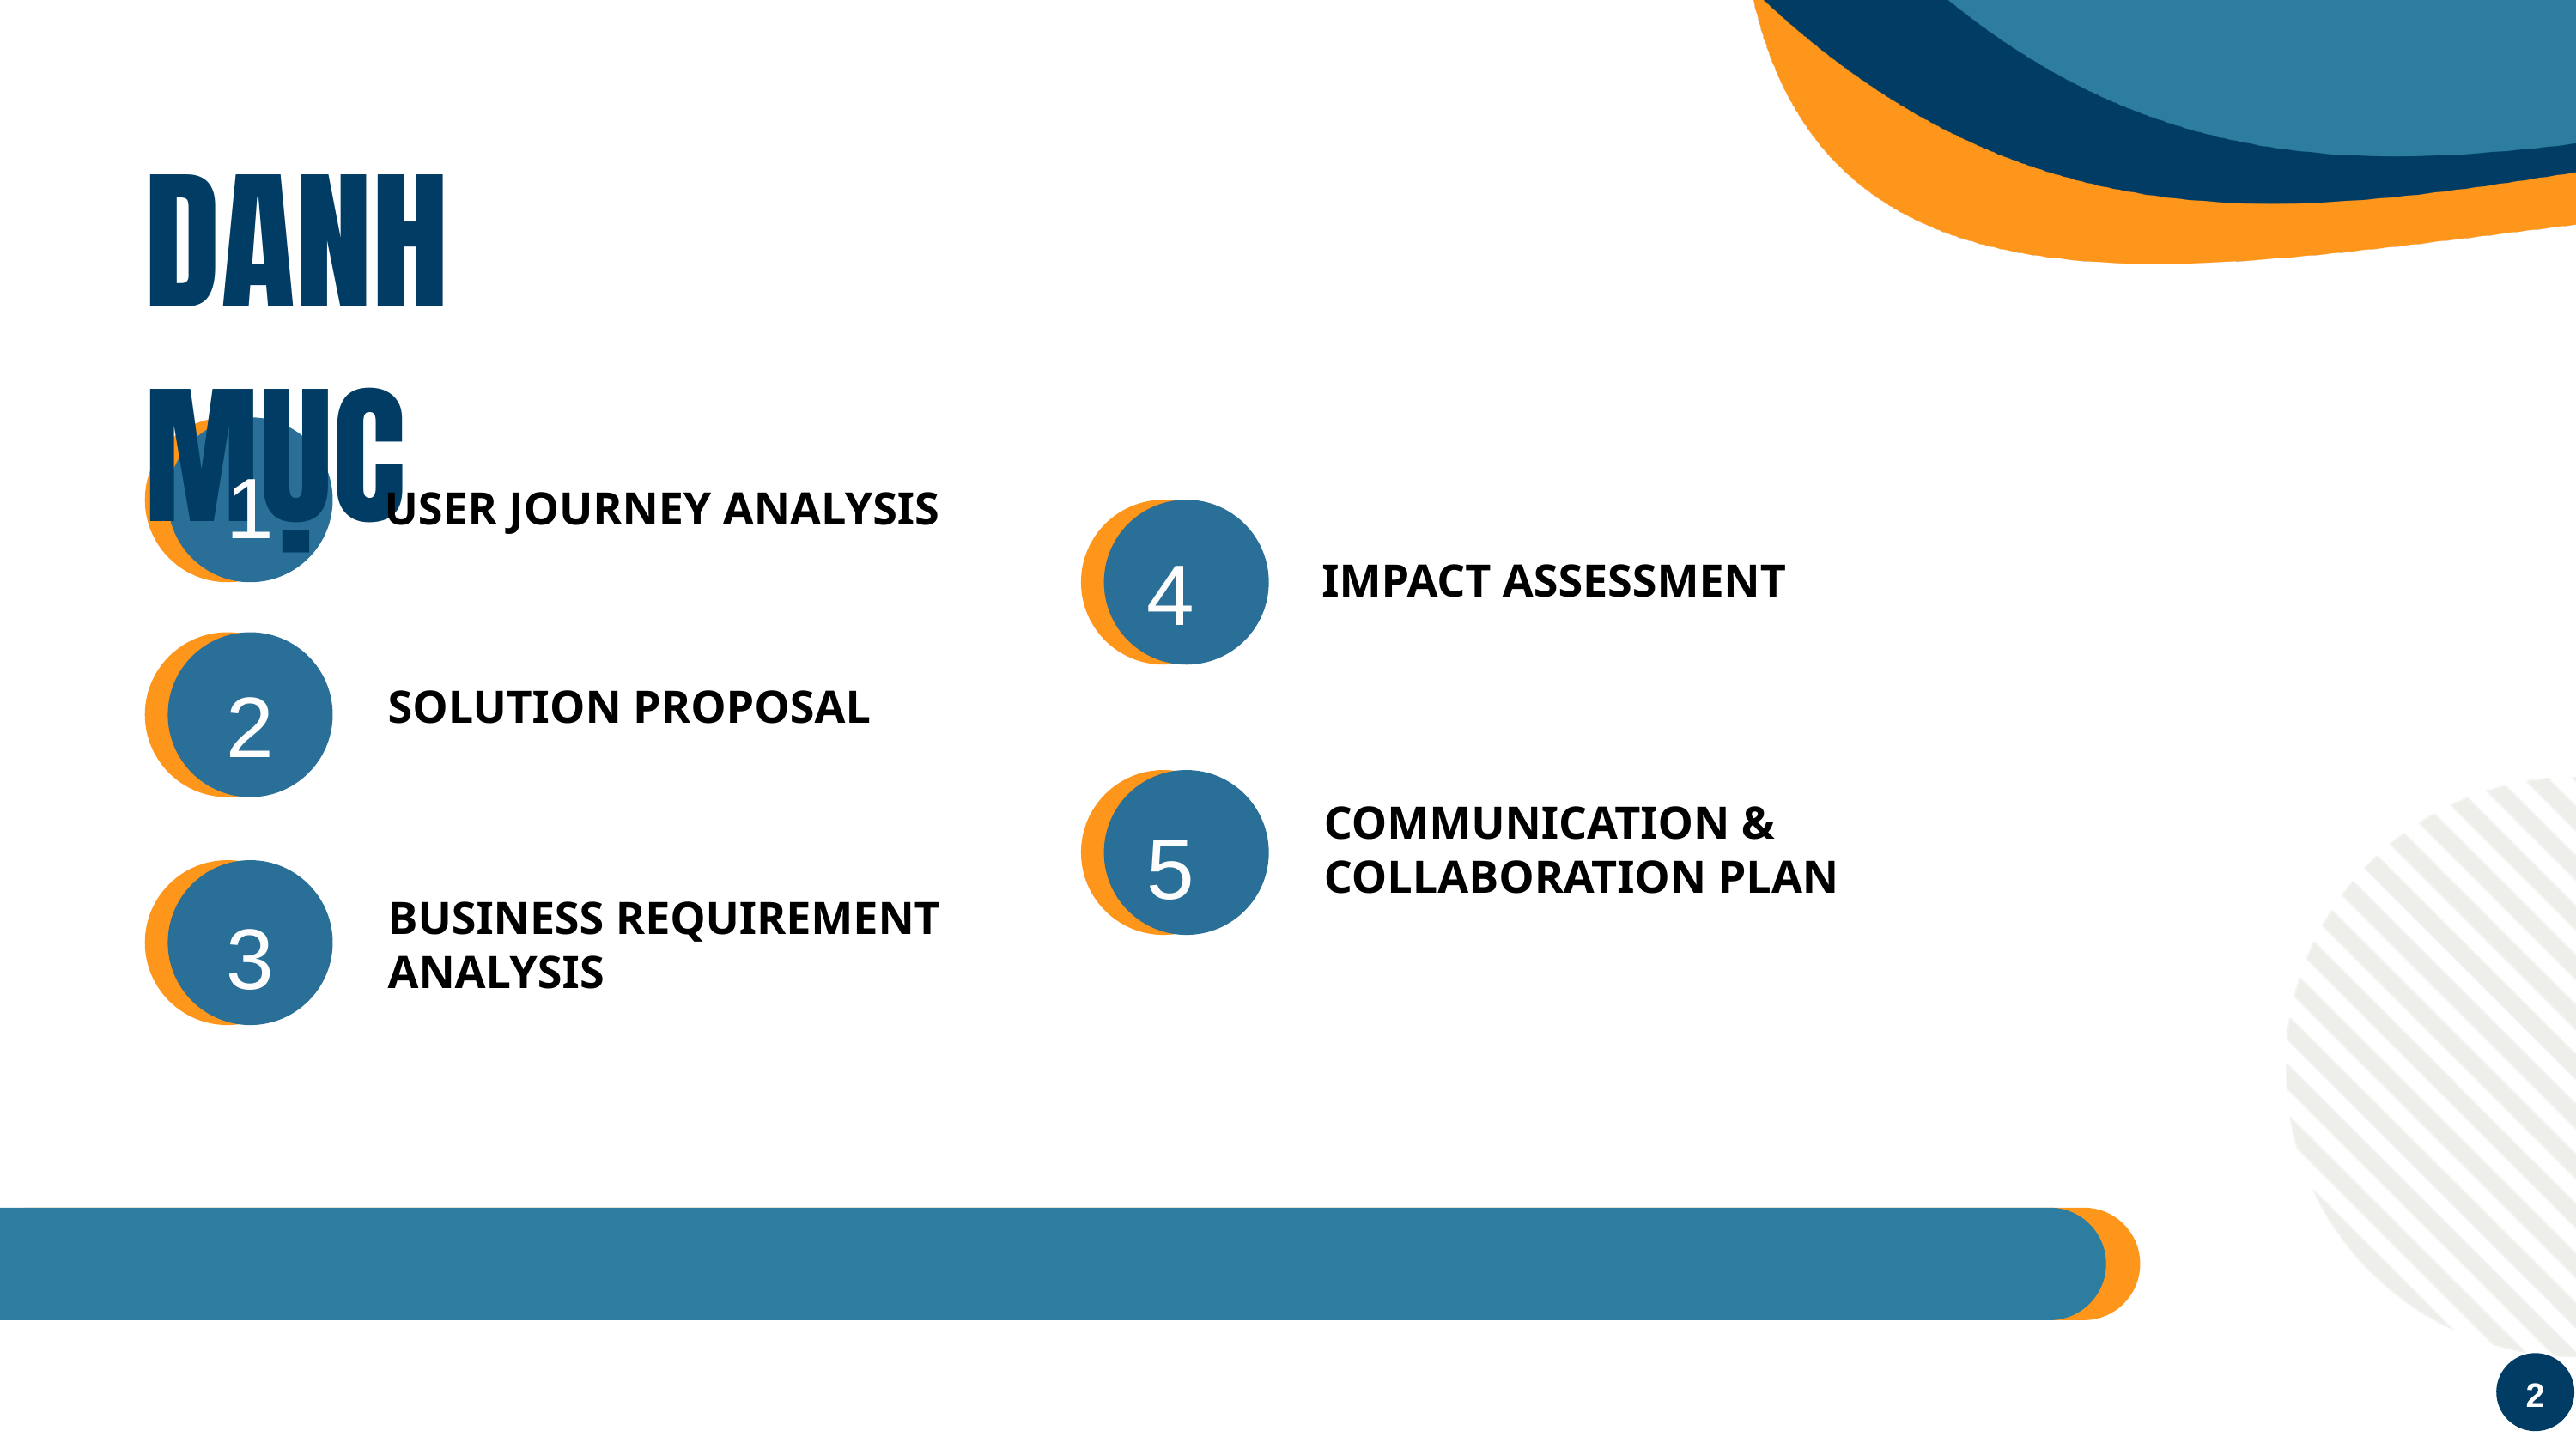

DANH MỤC

1
USER JOURNEY ANALYSIS

4
IMPACT ASSESSMENT

2
SOLUTION PROPOSAL

COMMUNICATION &
COLLABORATION PLAN
5

3
BUSINESS REQUIREMENT ANALYSIS

2